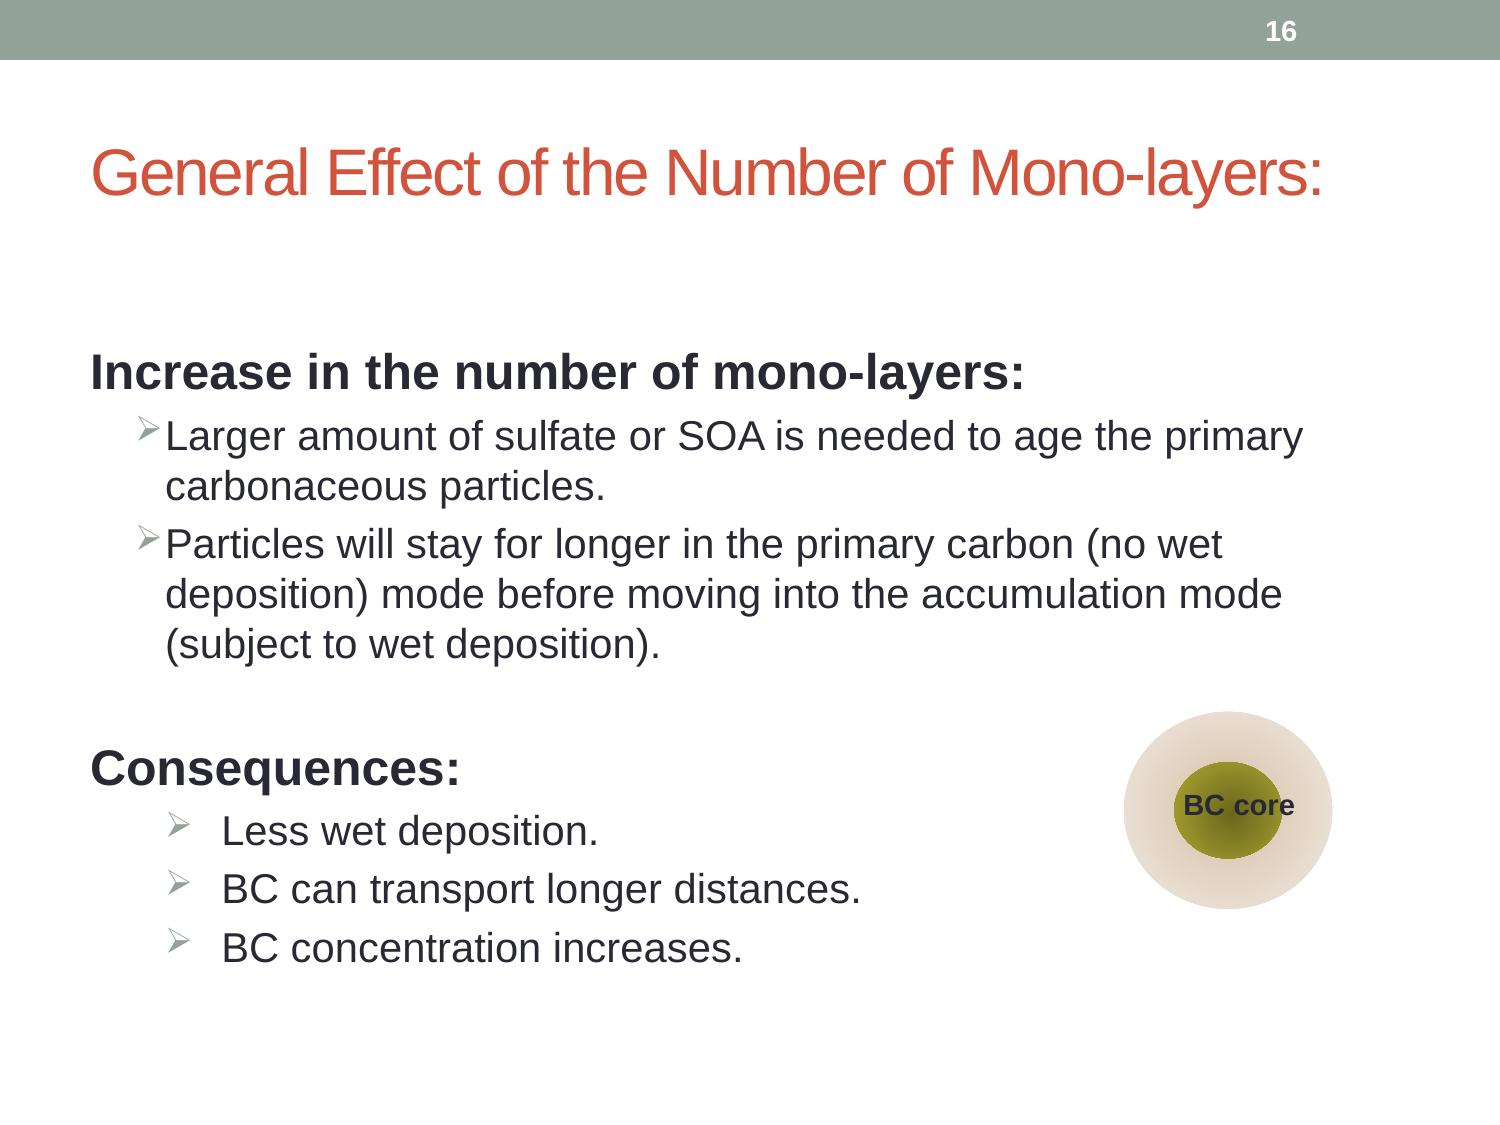

16
# General Effect of the Number of Mono-layers:

Increase in the number of mono-layers:
Larger amount of sulfate or SOA is needed to age the primary carbonaceous particles.
Particles will stay for longer in the primary carbon (no wet deposition) mode before moving into the accumulation mode (subject to wet deposition).

Consequences:
Less wet deposition.
BC can transport longer distances.
BC concentration increases.

BC core